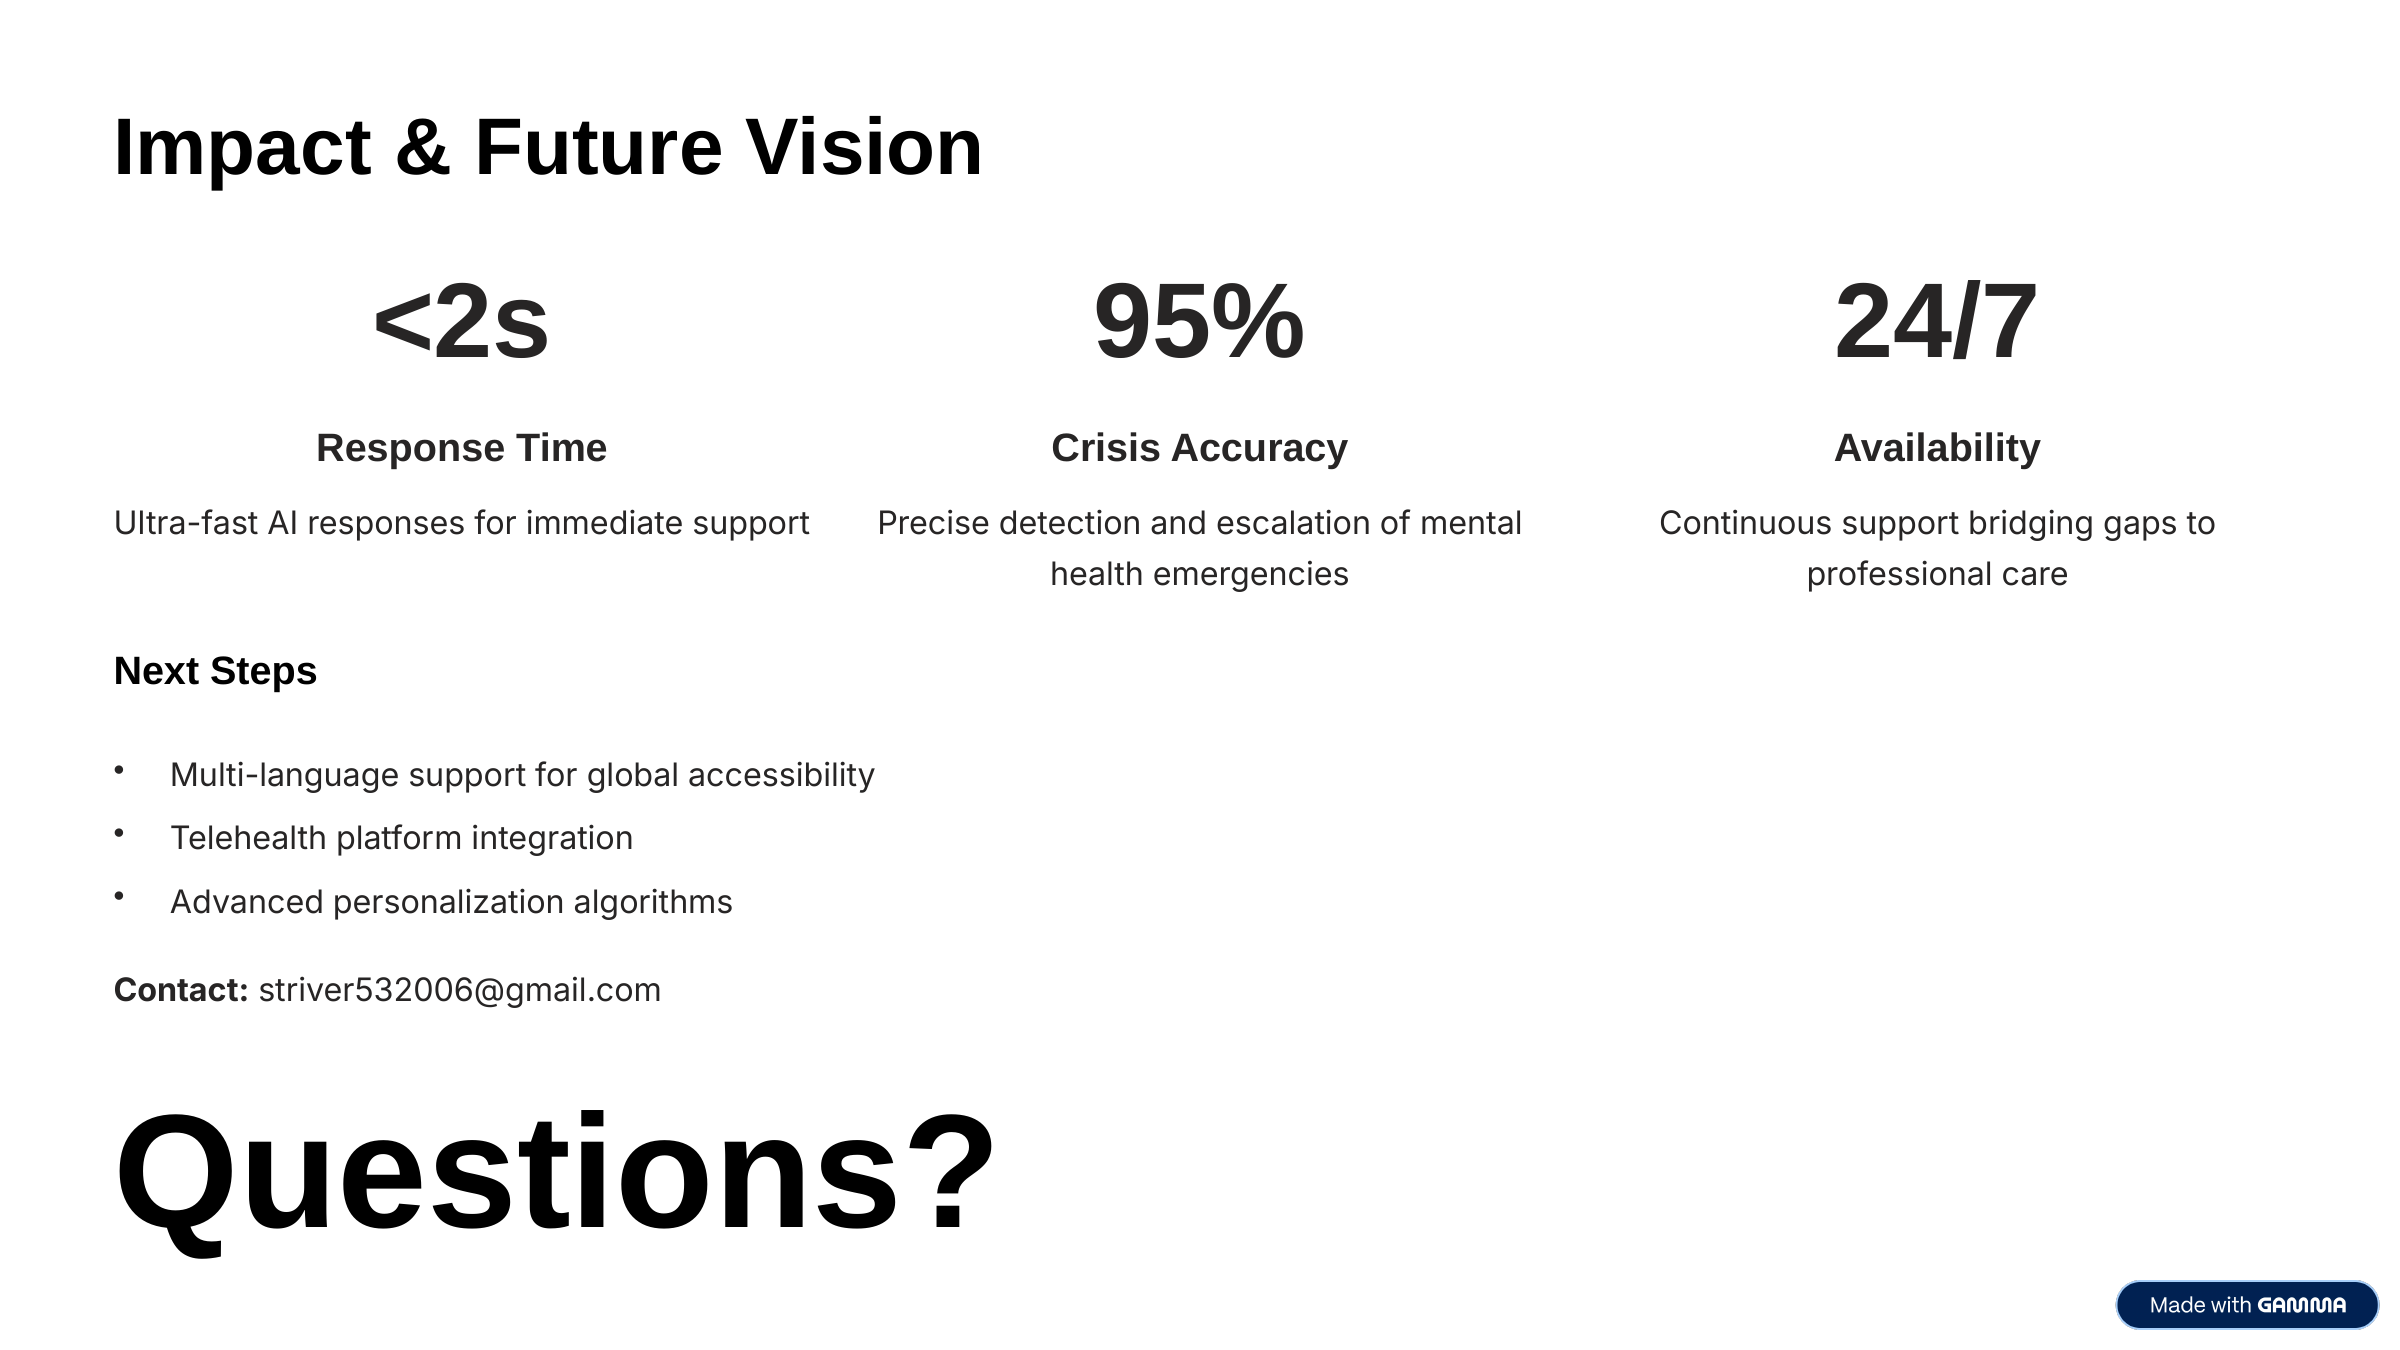

Impact & Future Vision
<2s
95%
24/7
Response Time
Crisis Accuracy
Availability
Ultra-fast AI responses for immediate support
Precise detection and escalation of mental health emergencies
Continuous support bridging gaps to professional care
Next Steps
Multi-language support for global accessibility
Telehealth platform integration
Advanced personalization algorithms
Contact: striver532006@gmail.com
Questions?